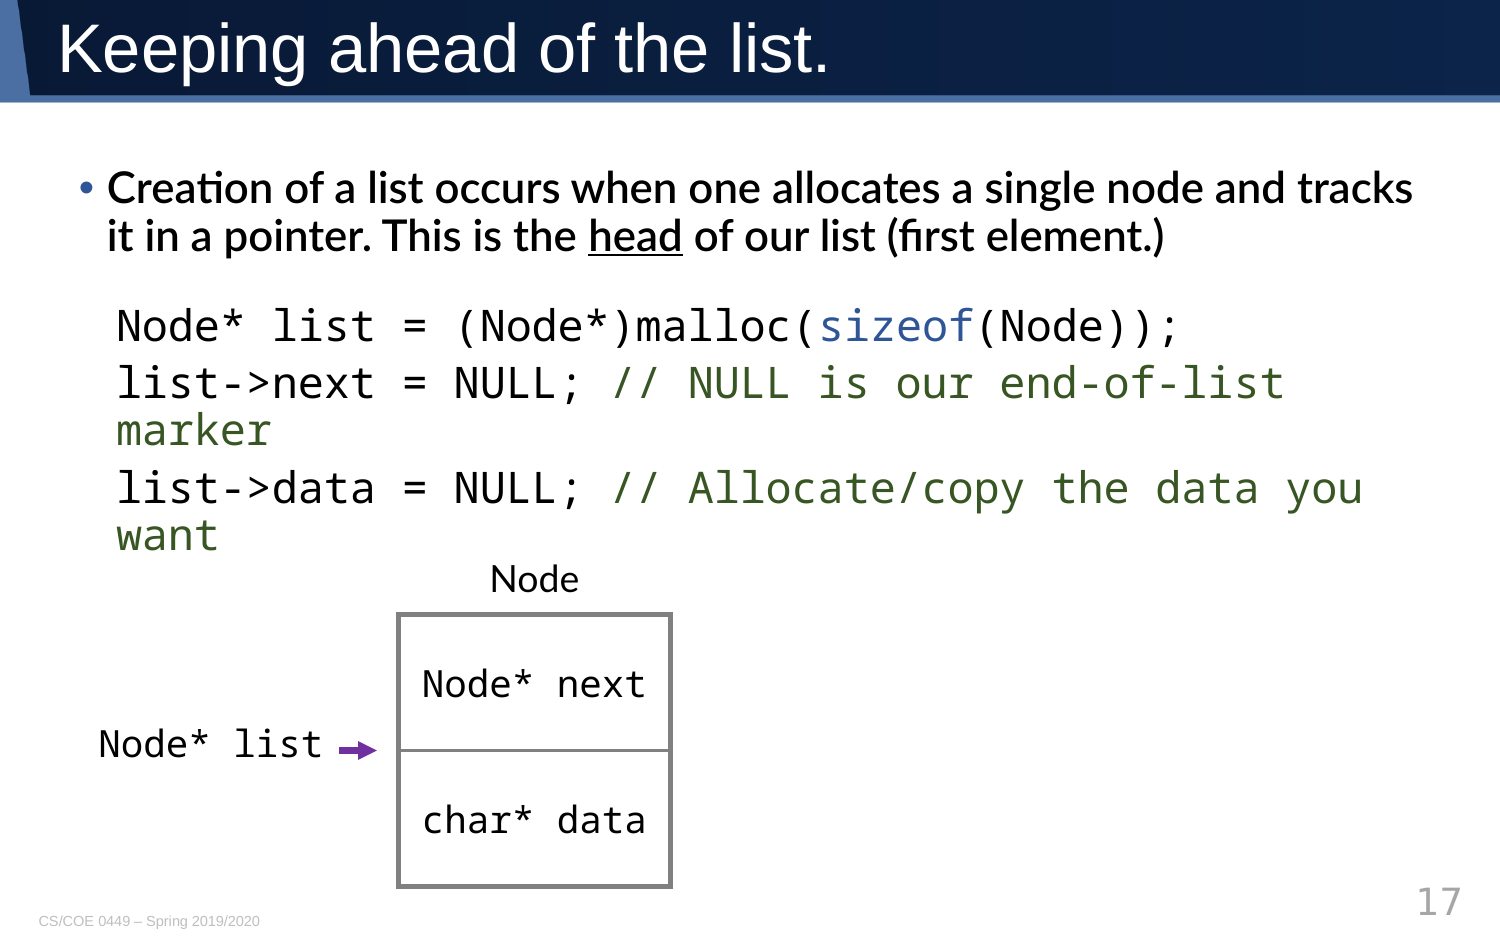

# Keeping ahead of the list.
Creation of a list occurs when one allocates a single node and tracks it in a pointer. This is the head of our list (first element.)
Node* list = (Node*)malloc(sizeof(Node));
list->next = NULL; // NULL is our end-of-list marker
list->data = NULL; // Allocate/copy the data you want
Node

Node* next
char* data
Node* list
17
CS/COE 0449 – Spring 2019/2020